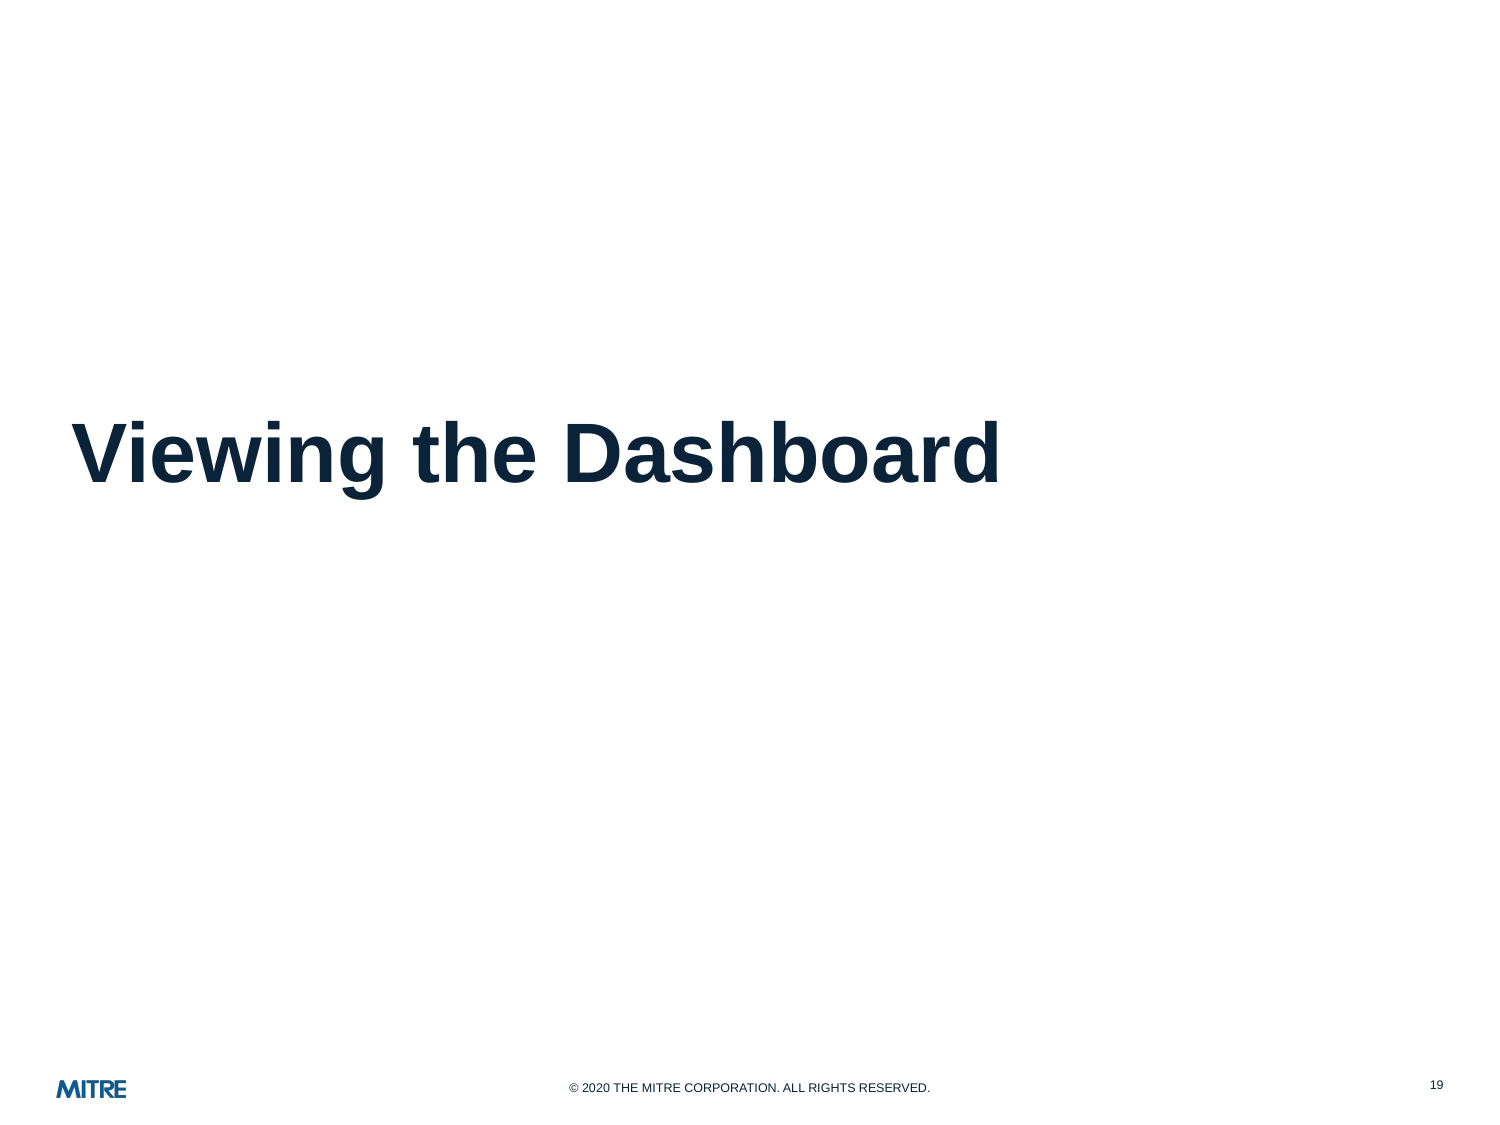

# Viewing the Dashboard
19
© 2020 THE MITRE CORPORATION. ALL RIGHTS RESERVED.